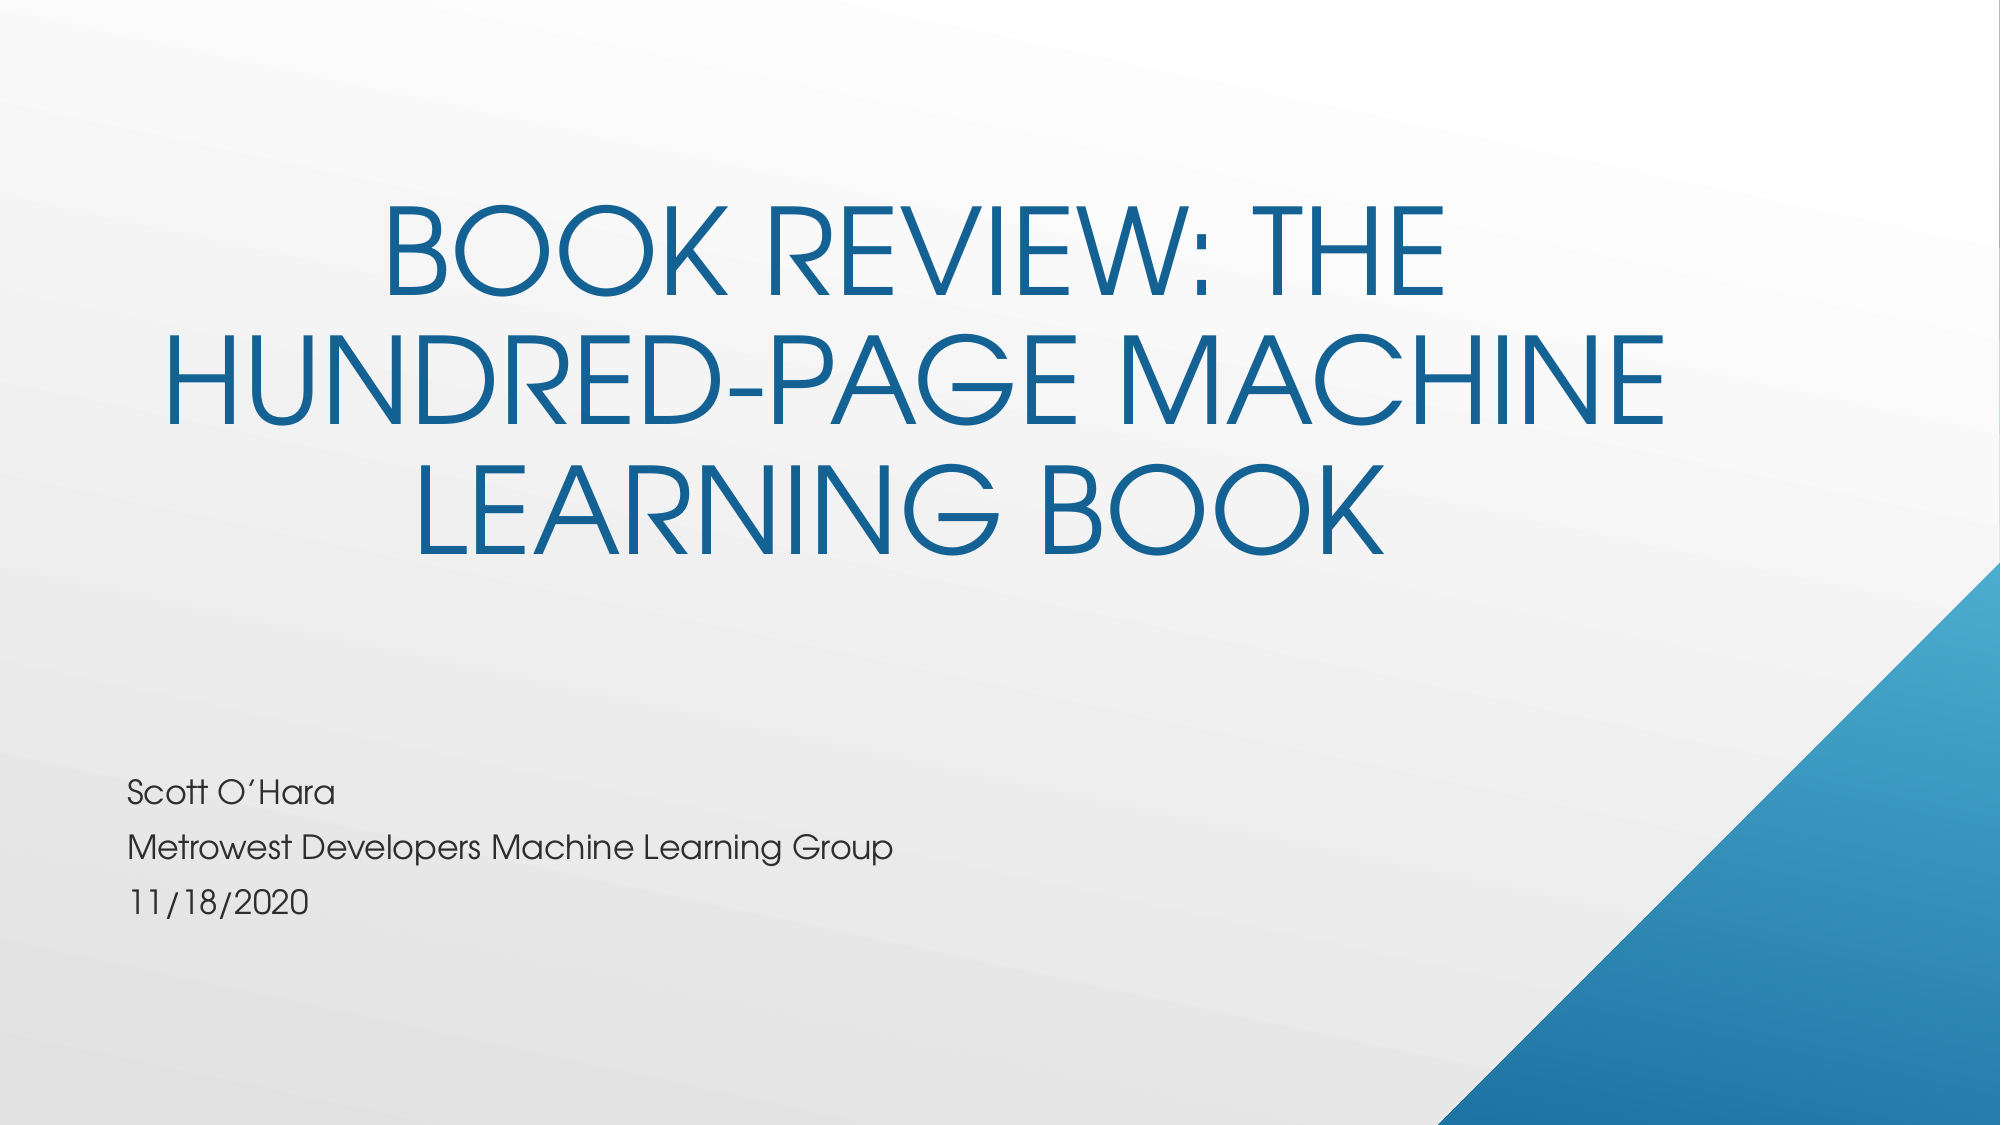

# Book Review: The Hundred-Page Machine Learning Book
Scott O’Hara
Metrowest Developers Machine Learning Group
11/18/2020